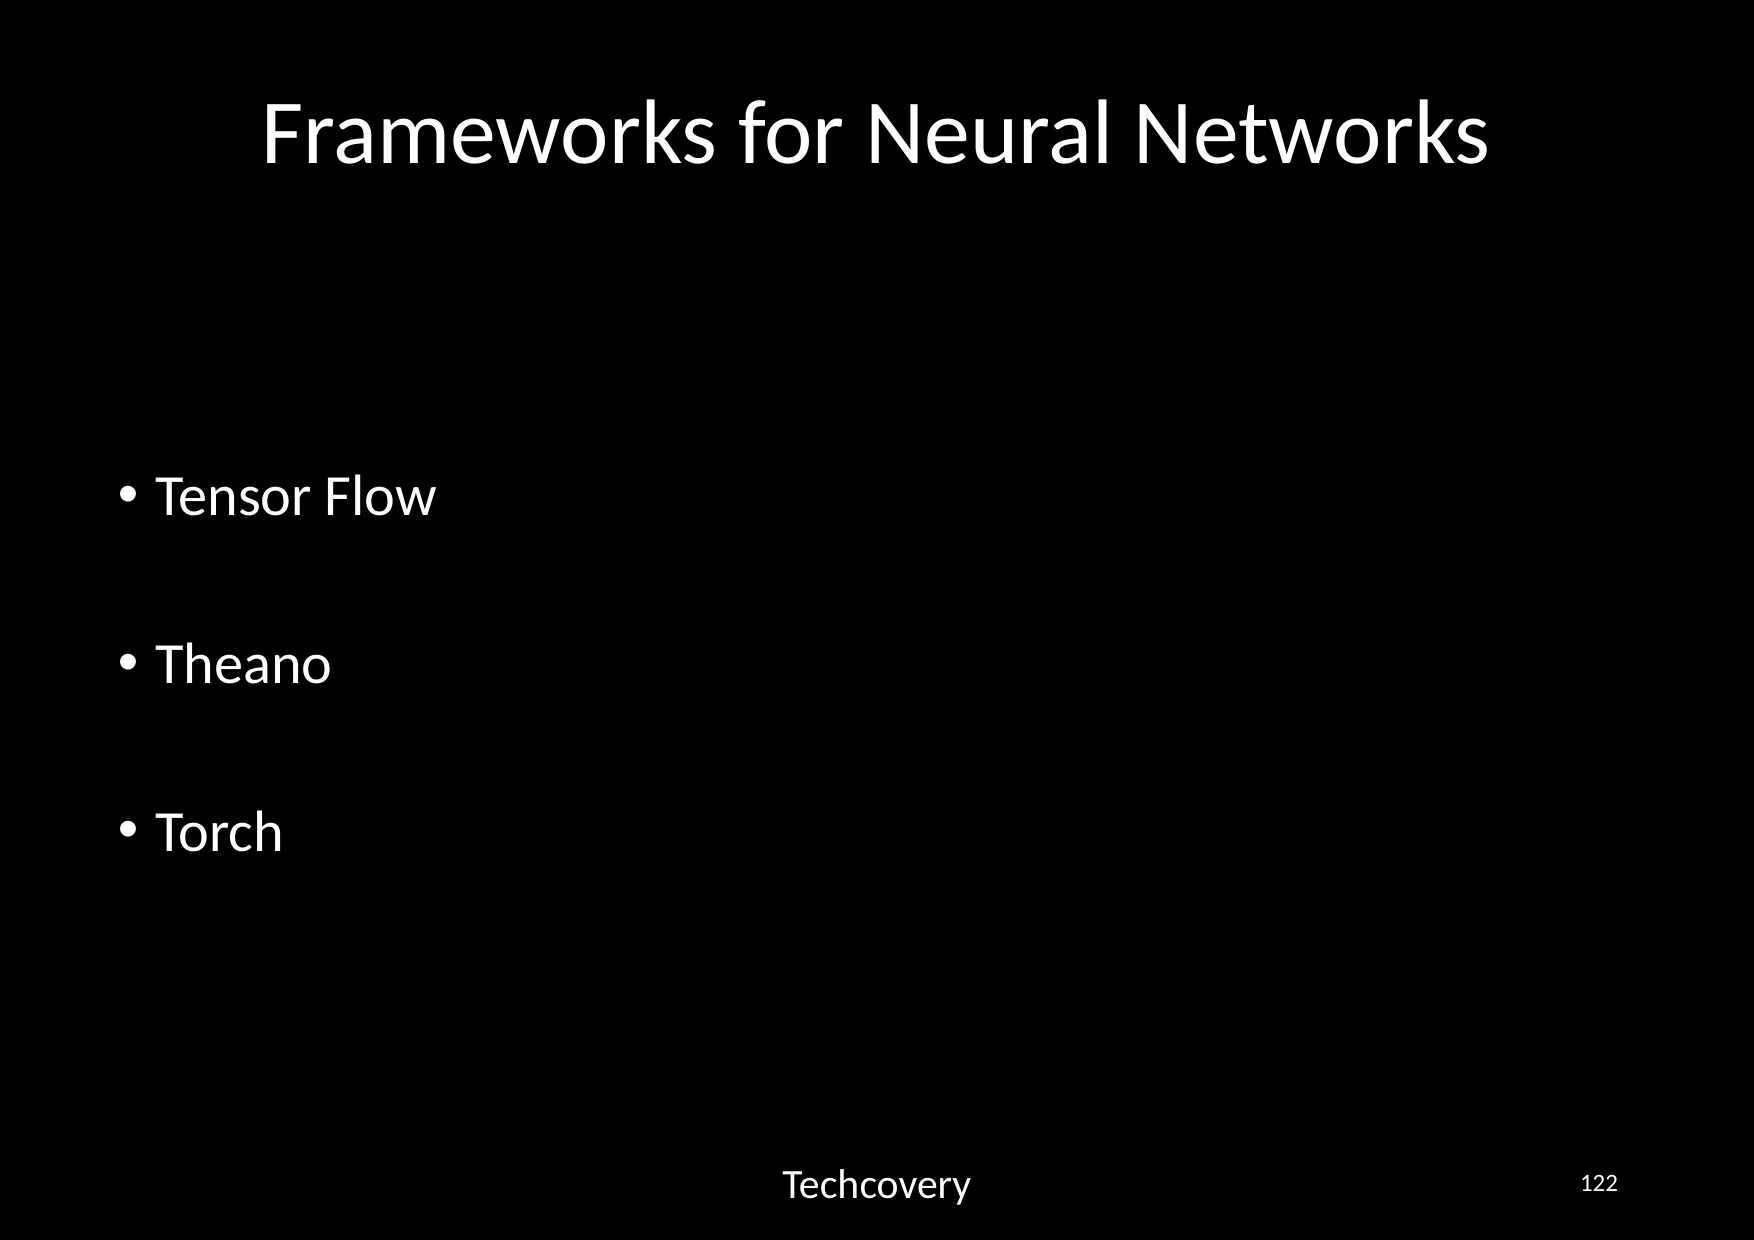

# Frameworks for Neural Networks
Tensor Flow

Theano

Torch
Techcovery
122